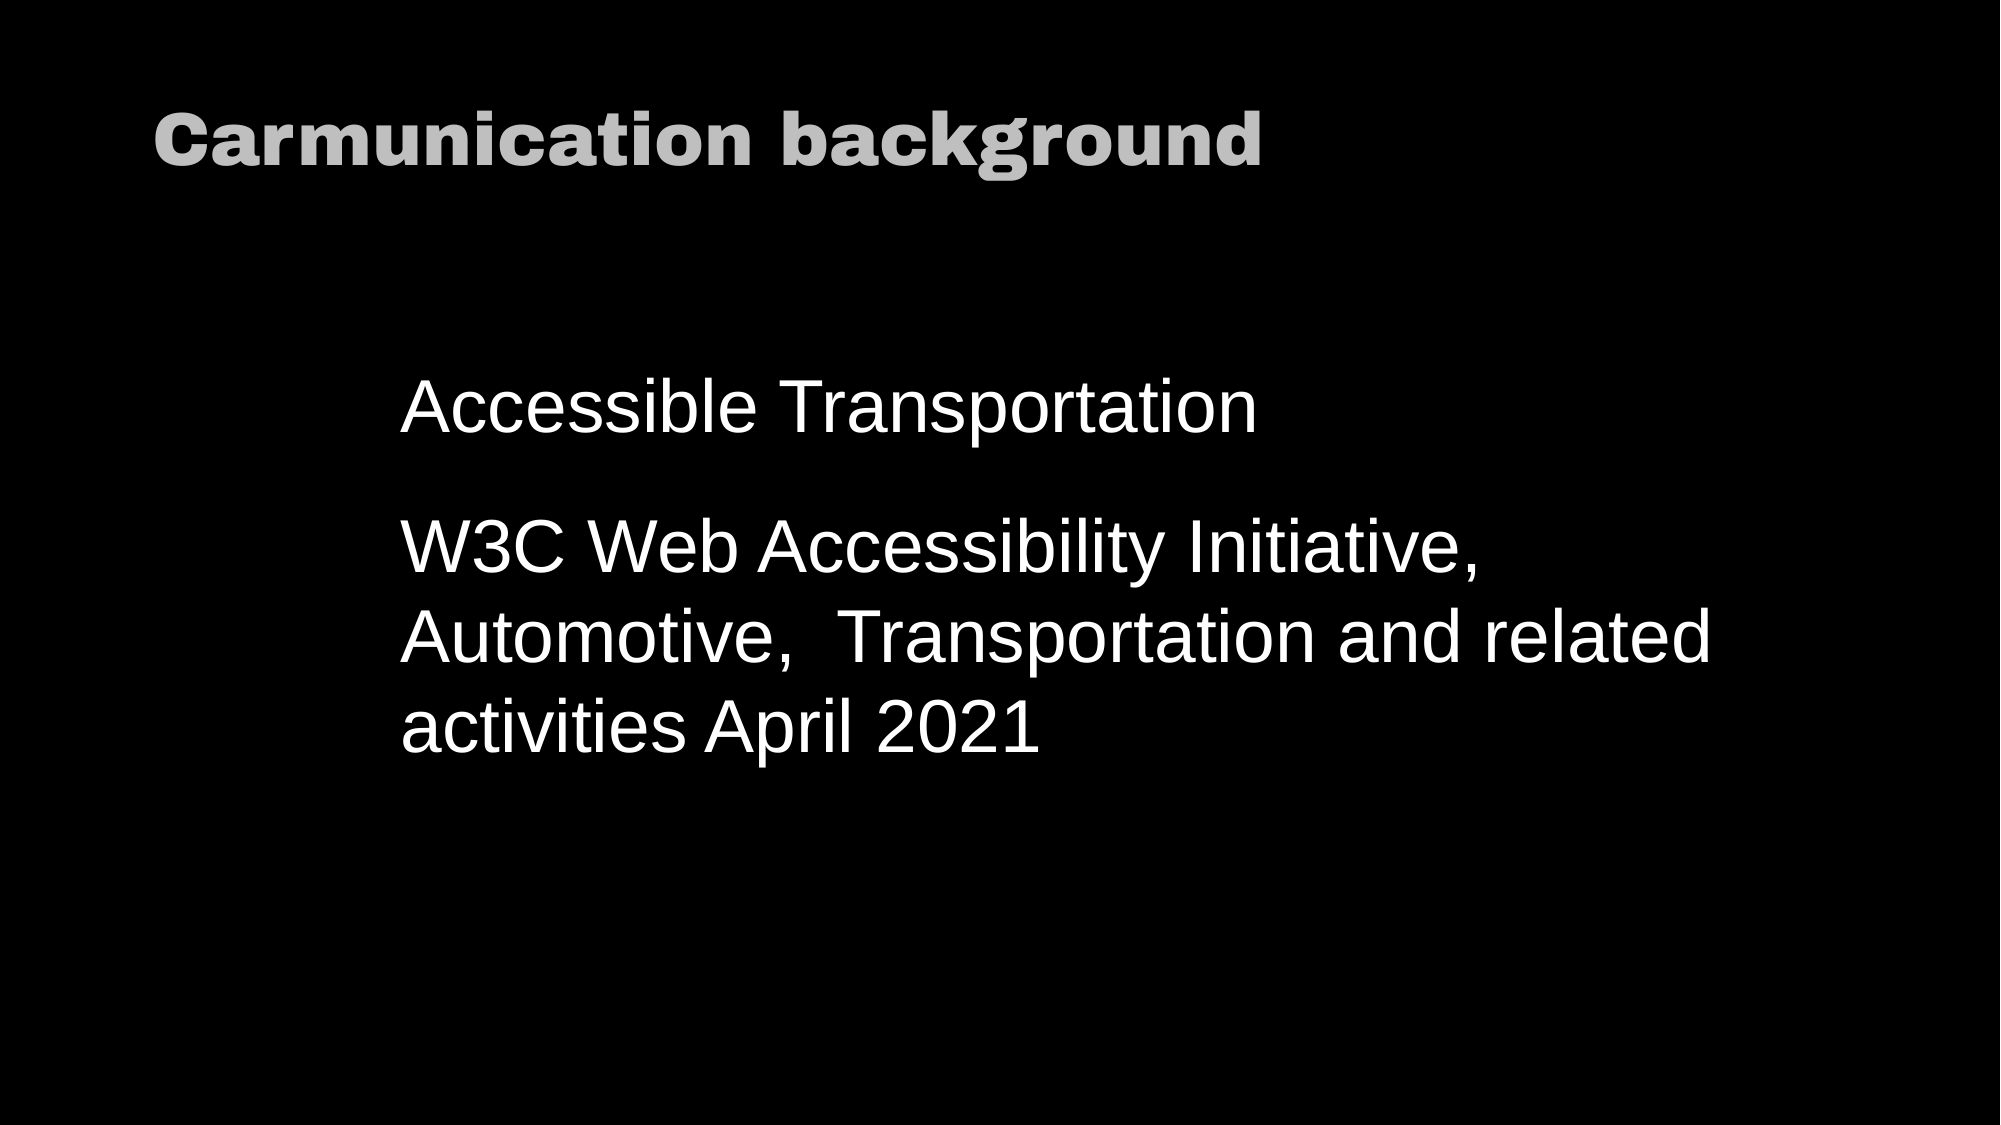

# Carmunication background
Accessible Transportation
W3C Web Accessibility Initiative, Automotive,  Transportation and related activities April 2021
30